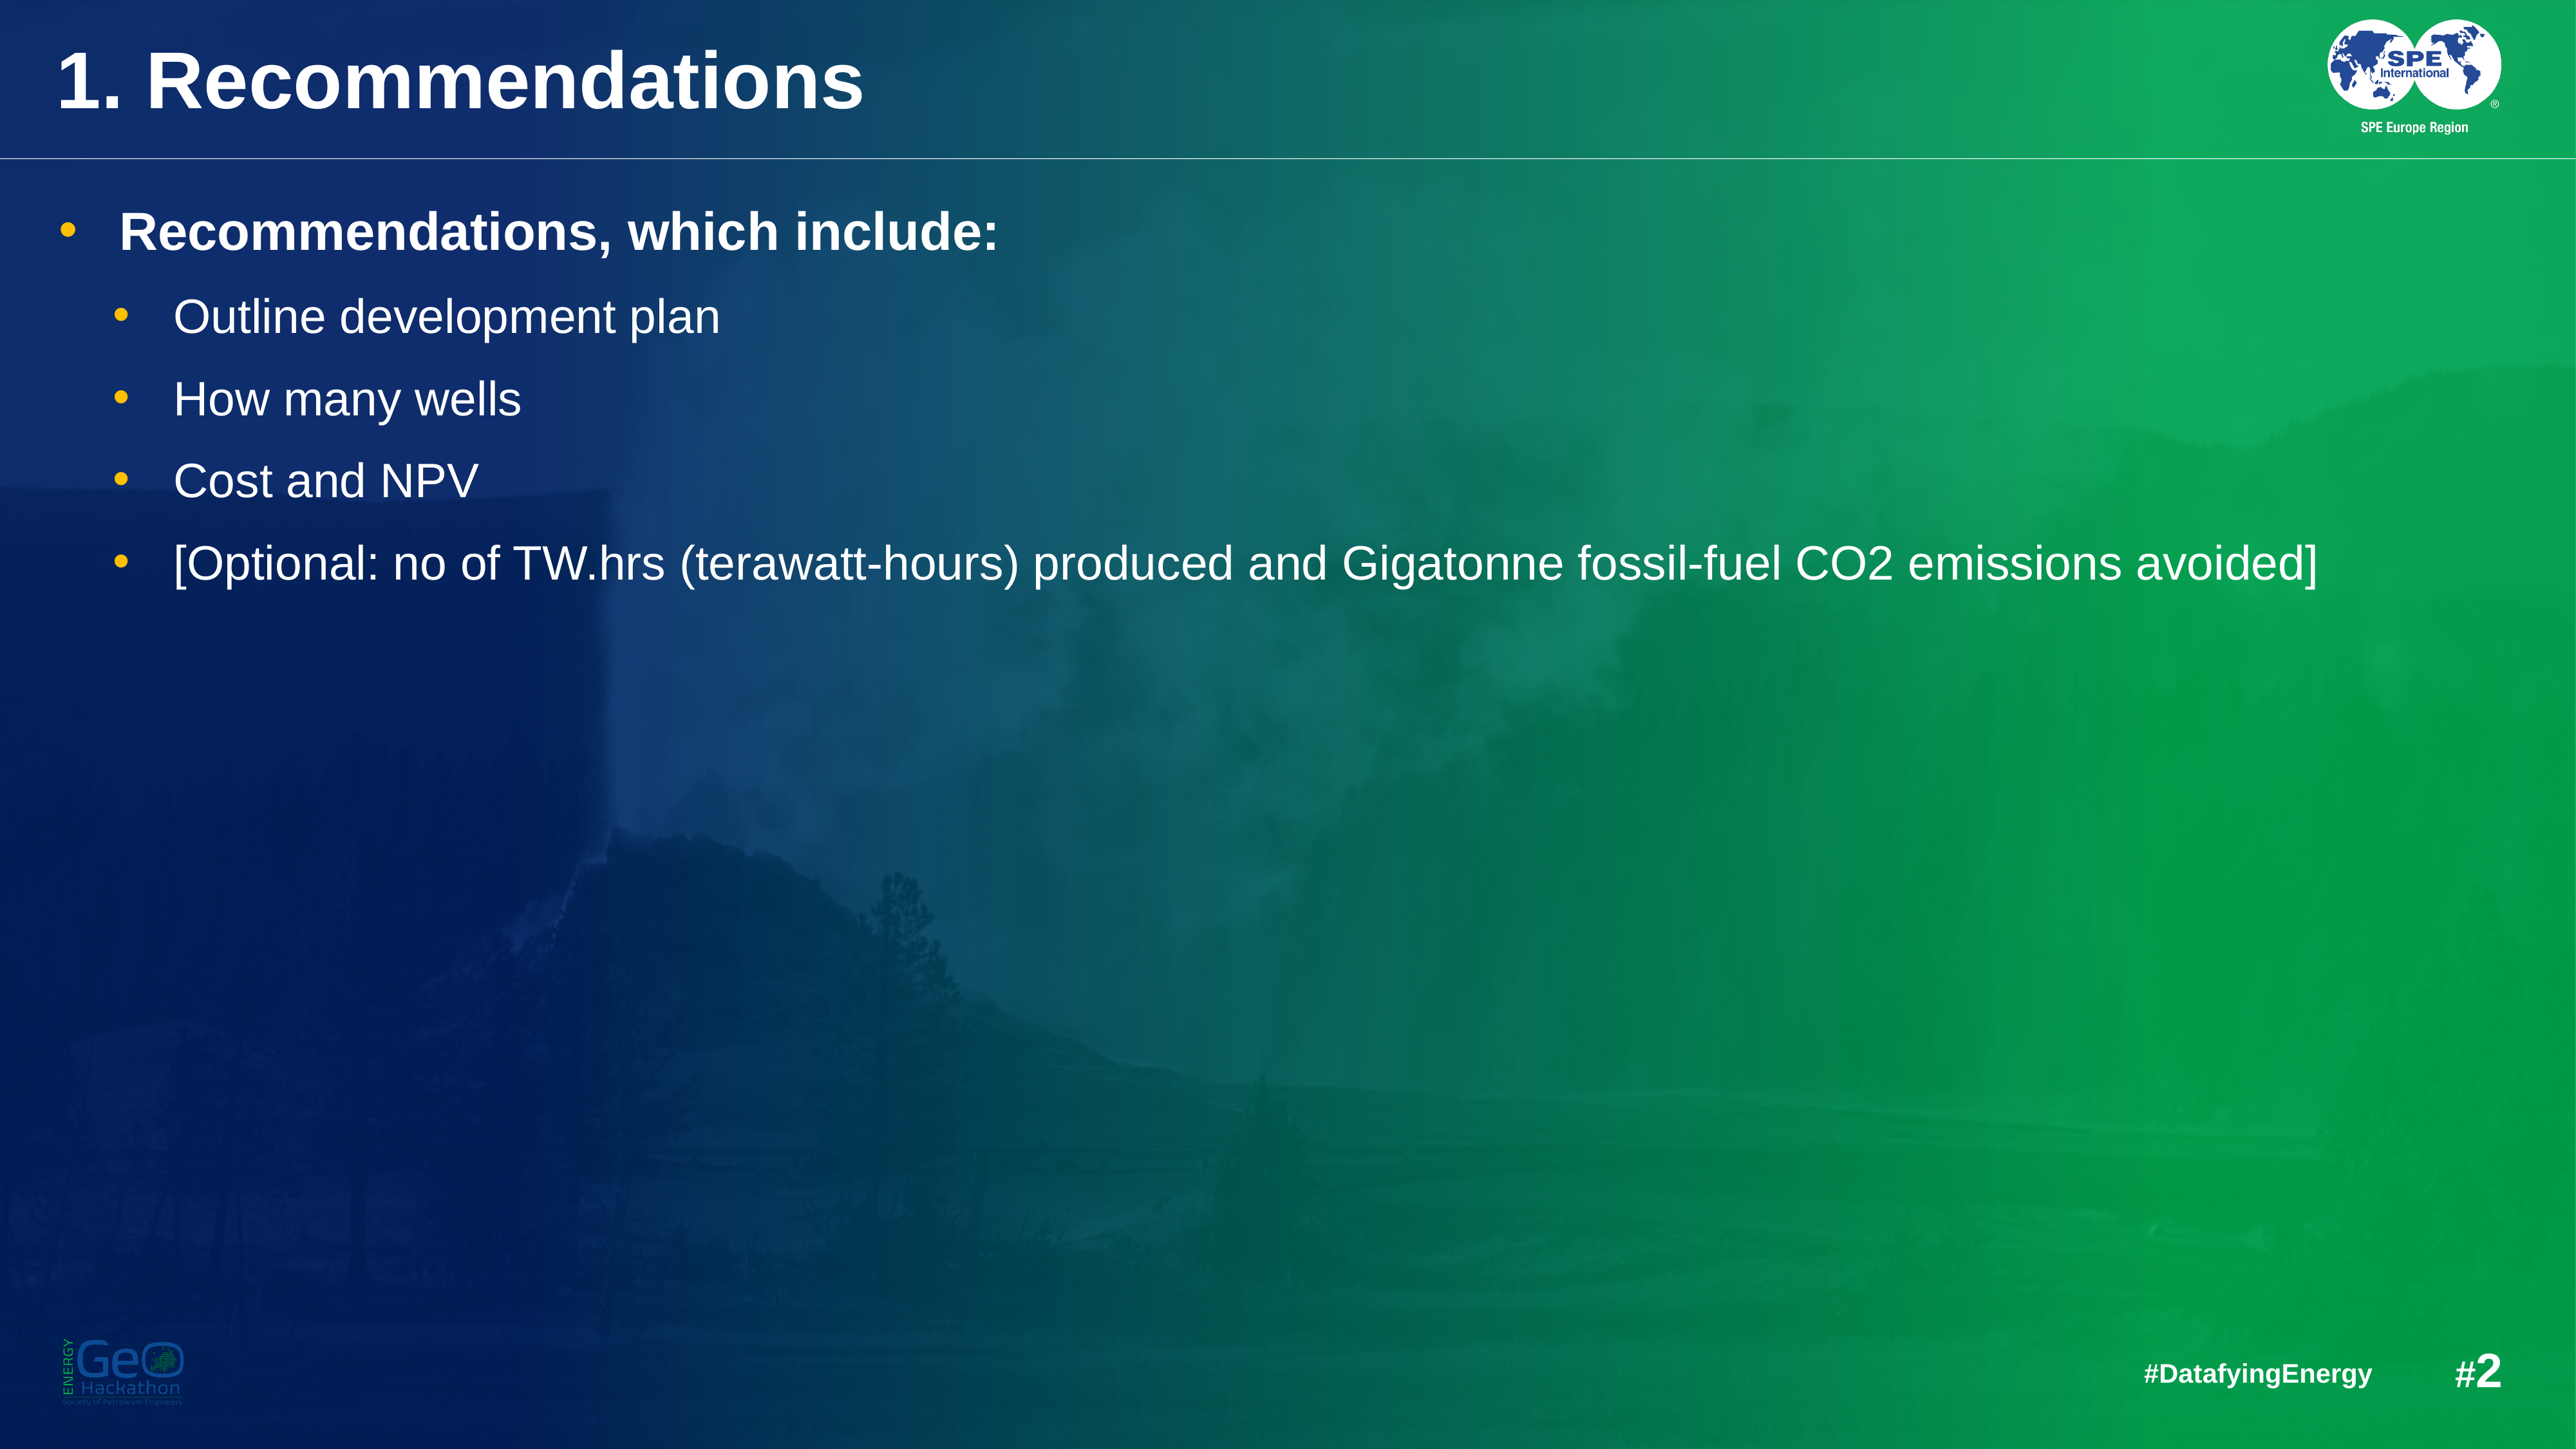

# 1. Recommendations
Recommendations, which include:
Outline development plan
How many wells
Cost and NPV
[Optional: no of TW.hrs (terawatt-hours) produced and Gigatonne fossil-fuel CO2 emissions avoided]